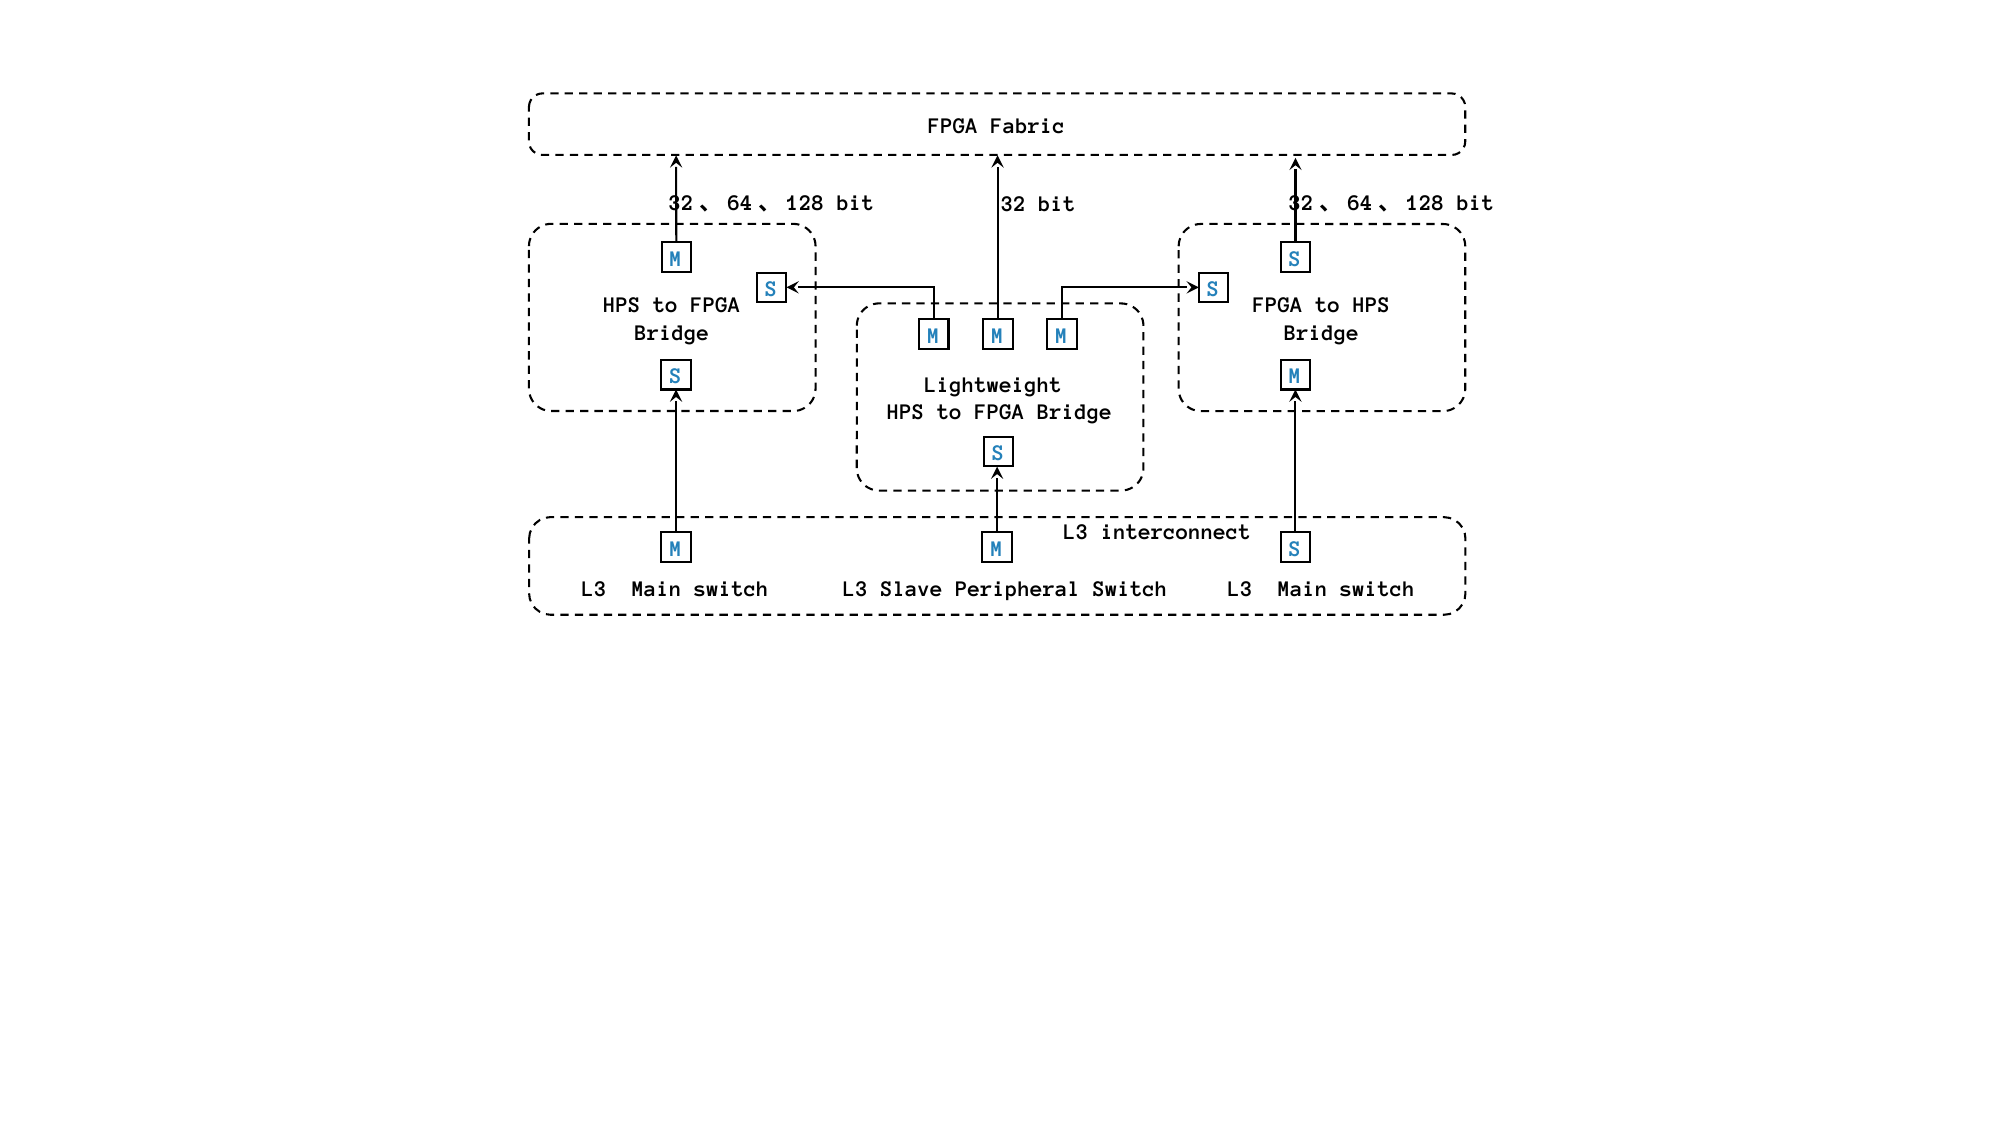

FPGA Fabric
HPS to FPGA
Bridge
FPGA to HPS
Bridge
Lightweight
HPS to FPGA Bridge

32、64、128 bit
32、64、128 bit
32 bit
M
S
S
S
M
M
M
S
M
S
M
M
S
L3 interconnect
L3 Slave Peripheral Switch
L3  Main switch
L3  Main switch